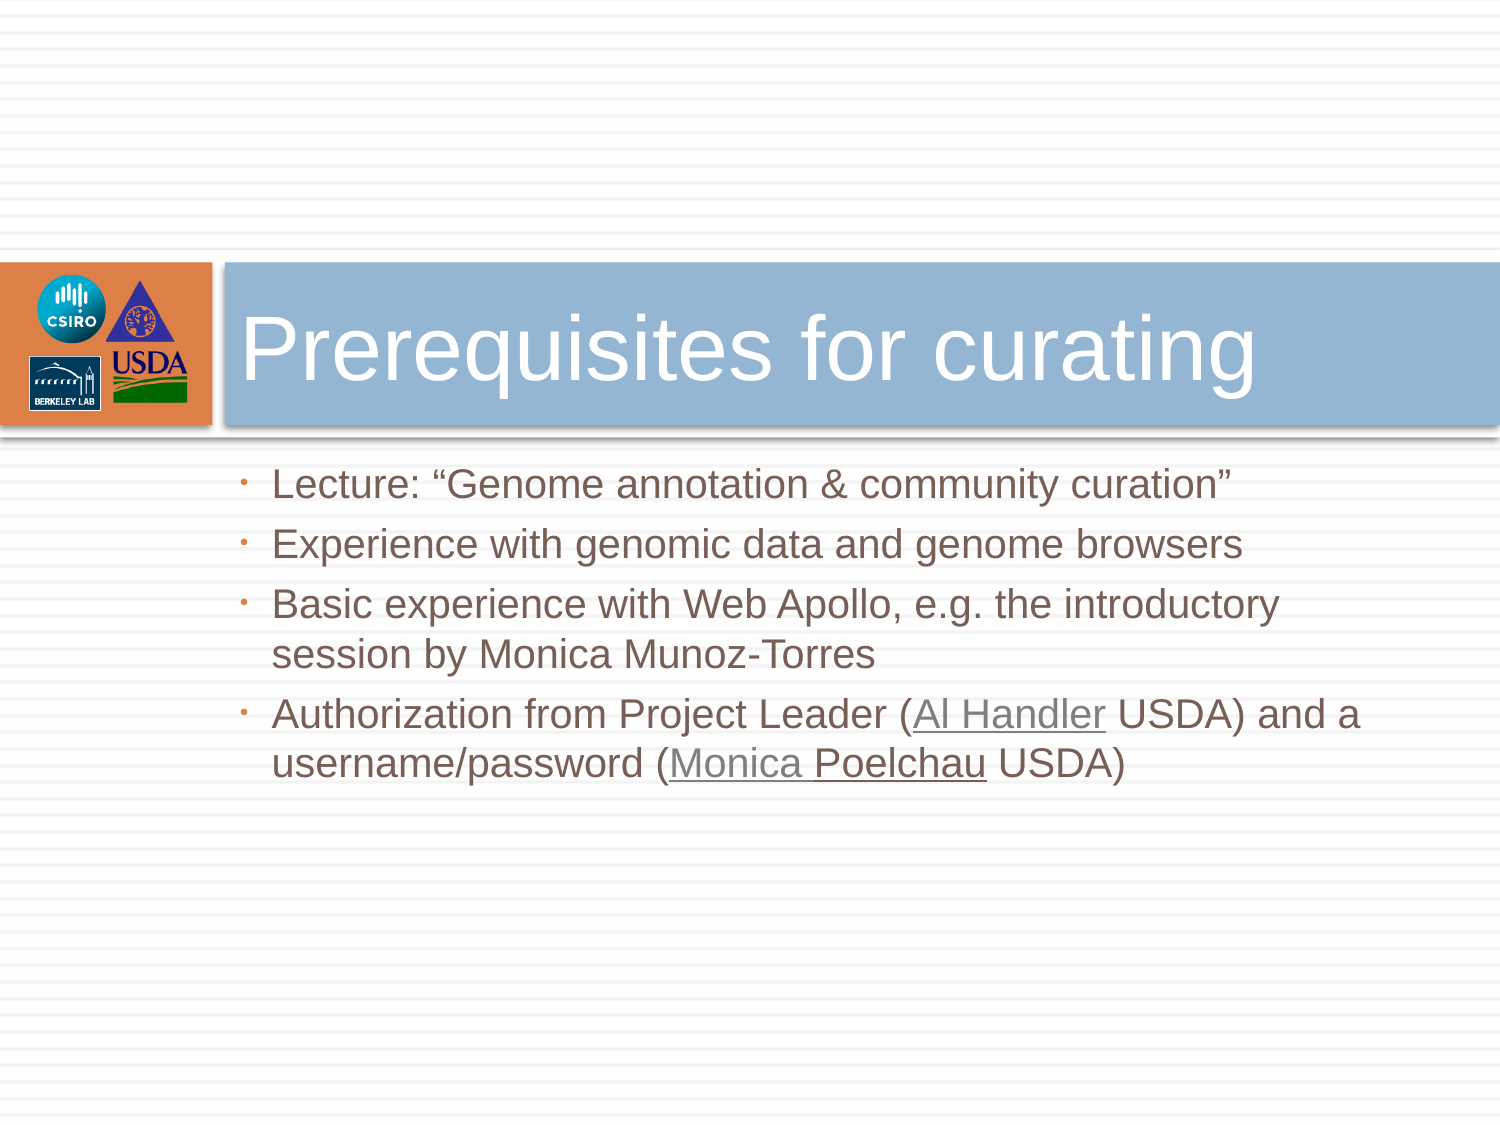

# Prerequisites for curating
Lecture: “Genome annotation & community curation”
Experience with genomic data and genome browsers
Basic experience with Web Apollo, e.g. the introductory session by Monica Munoz-Torres
Authorization from Project Leader (Al Handler USDA) and a username/password (Monica Poelchau USDA)